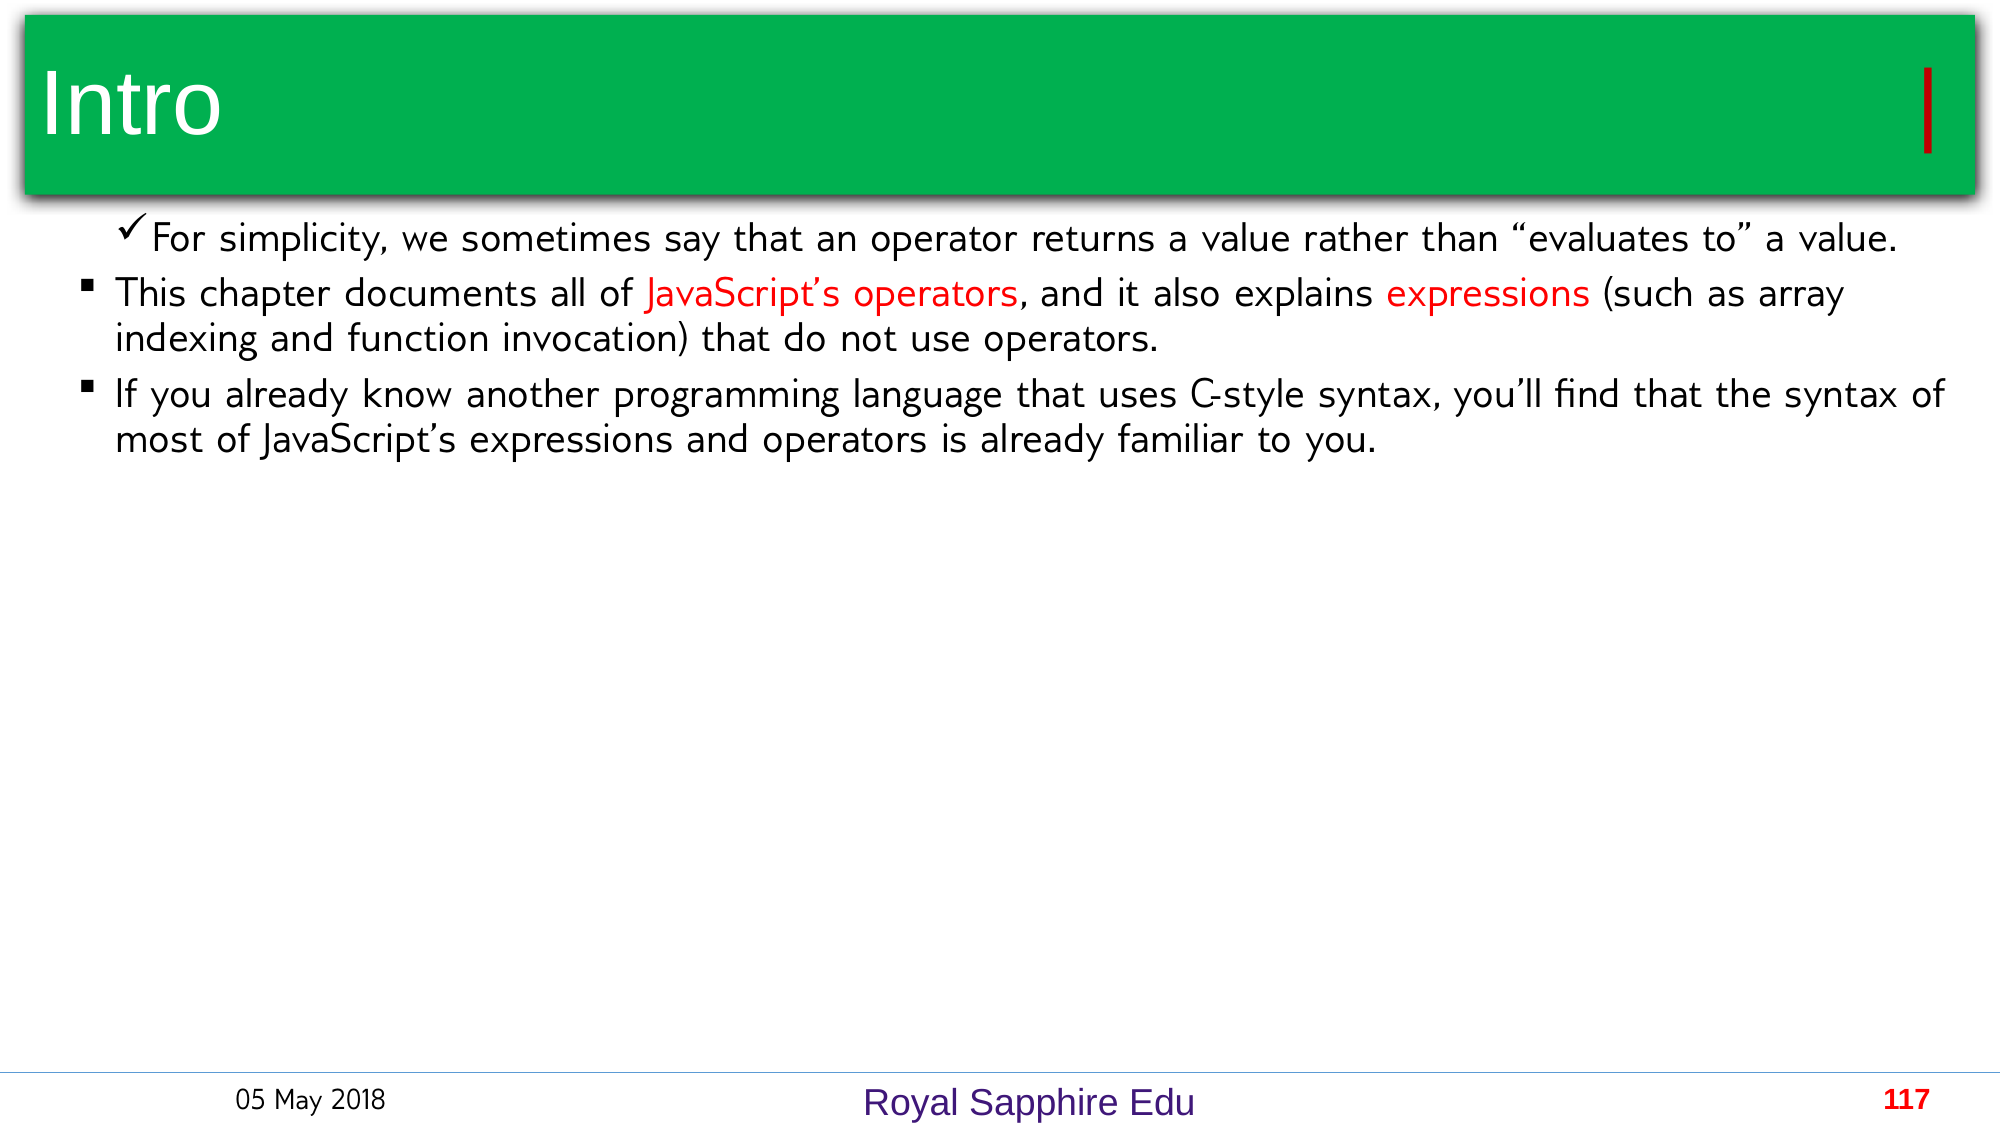

# Intro											   |
For simplicity, we sometimes say that an operator returns a value rather than “evaluates to” a value.
This chapter documents all of JavaScript’s operators, and it also explains expressions (such as array indexing and function invocation) that do not use operators.
If you already know another programming language that uses C-style syntax, you’ll find that the syntax of most of JavaScript’s expressions and operators is already familiar to you.
05 May 2018
117